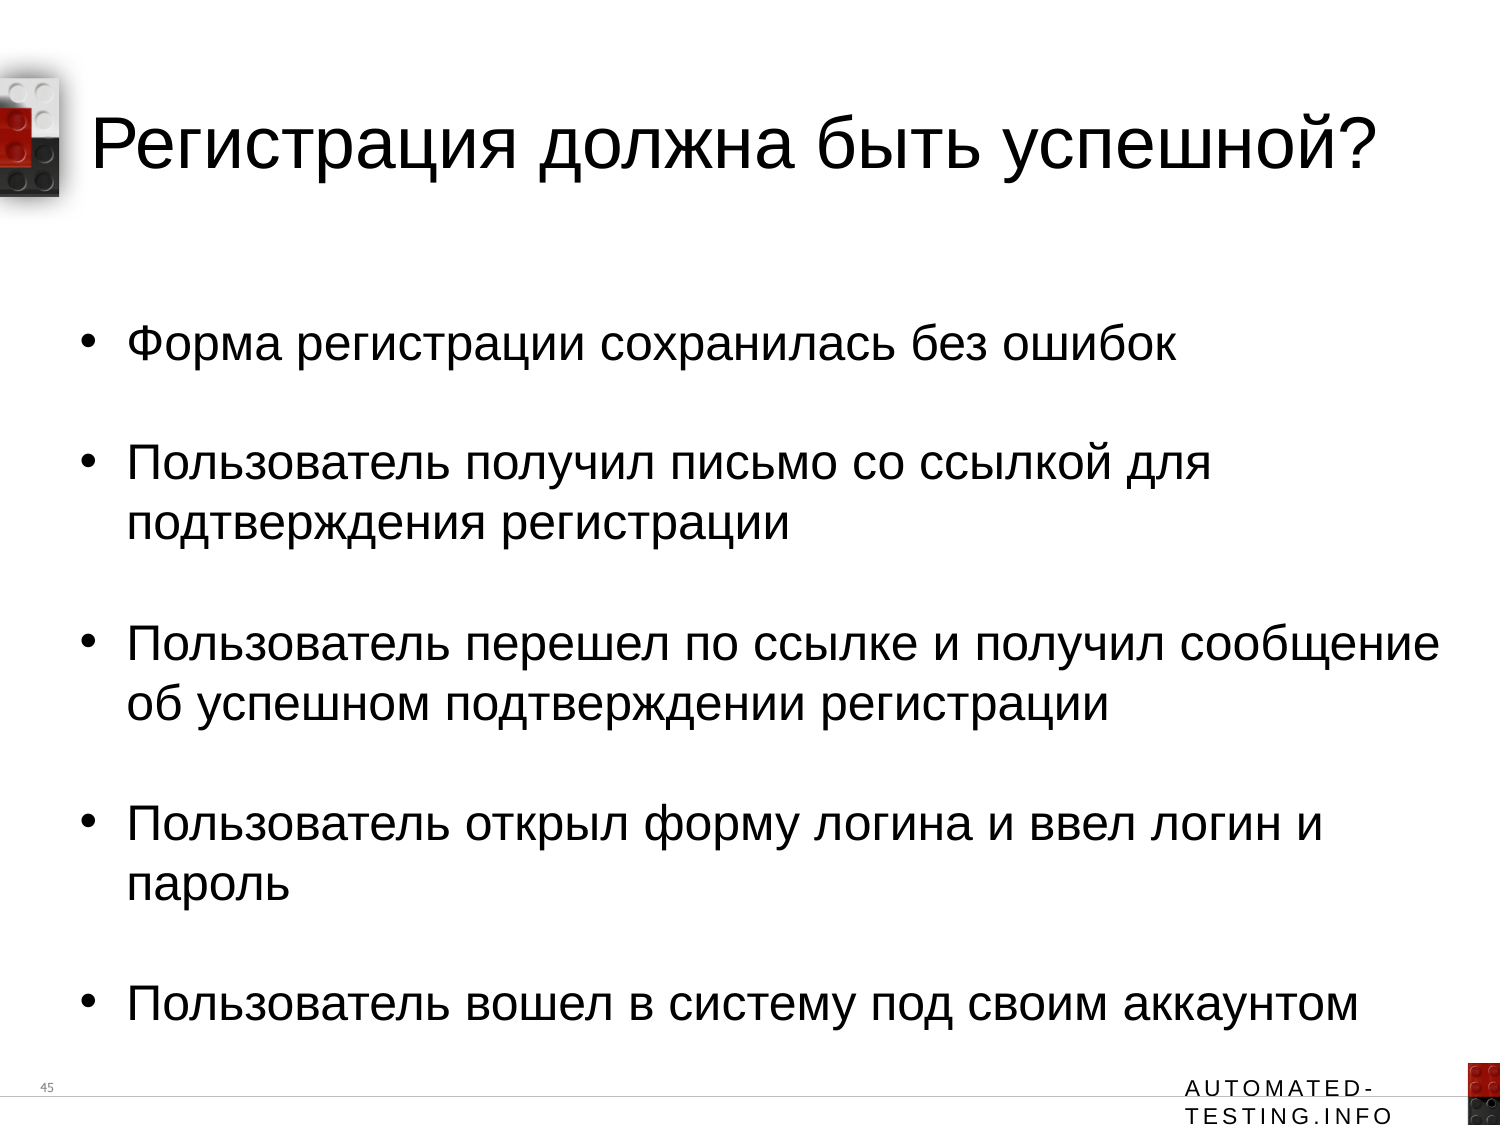

# Регистрация должна быть успешной?
Форма регистрации сохранилась без ошибок

Пользователь получил письмо со ссылкой для подтверждения регистрации

Пользователь перешел по ссылке и получил сообщение об успешном подтверждении регистрации

Пользователь открыл форму логина и ввел логин и пароль

Пользователь вошел в систему под своим аккаунтом
45